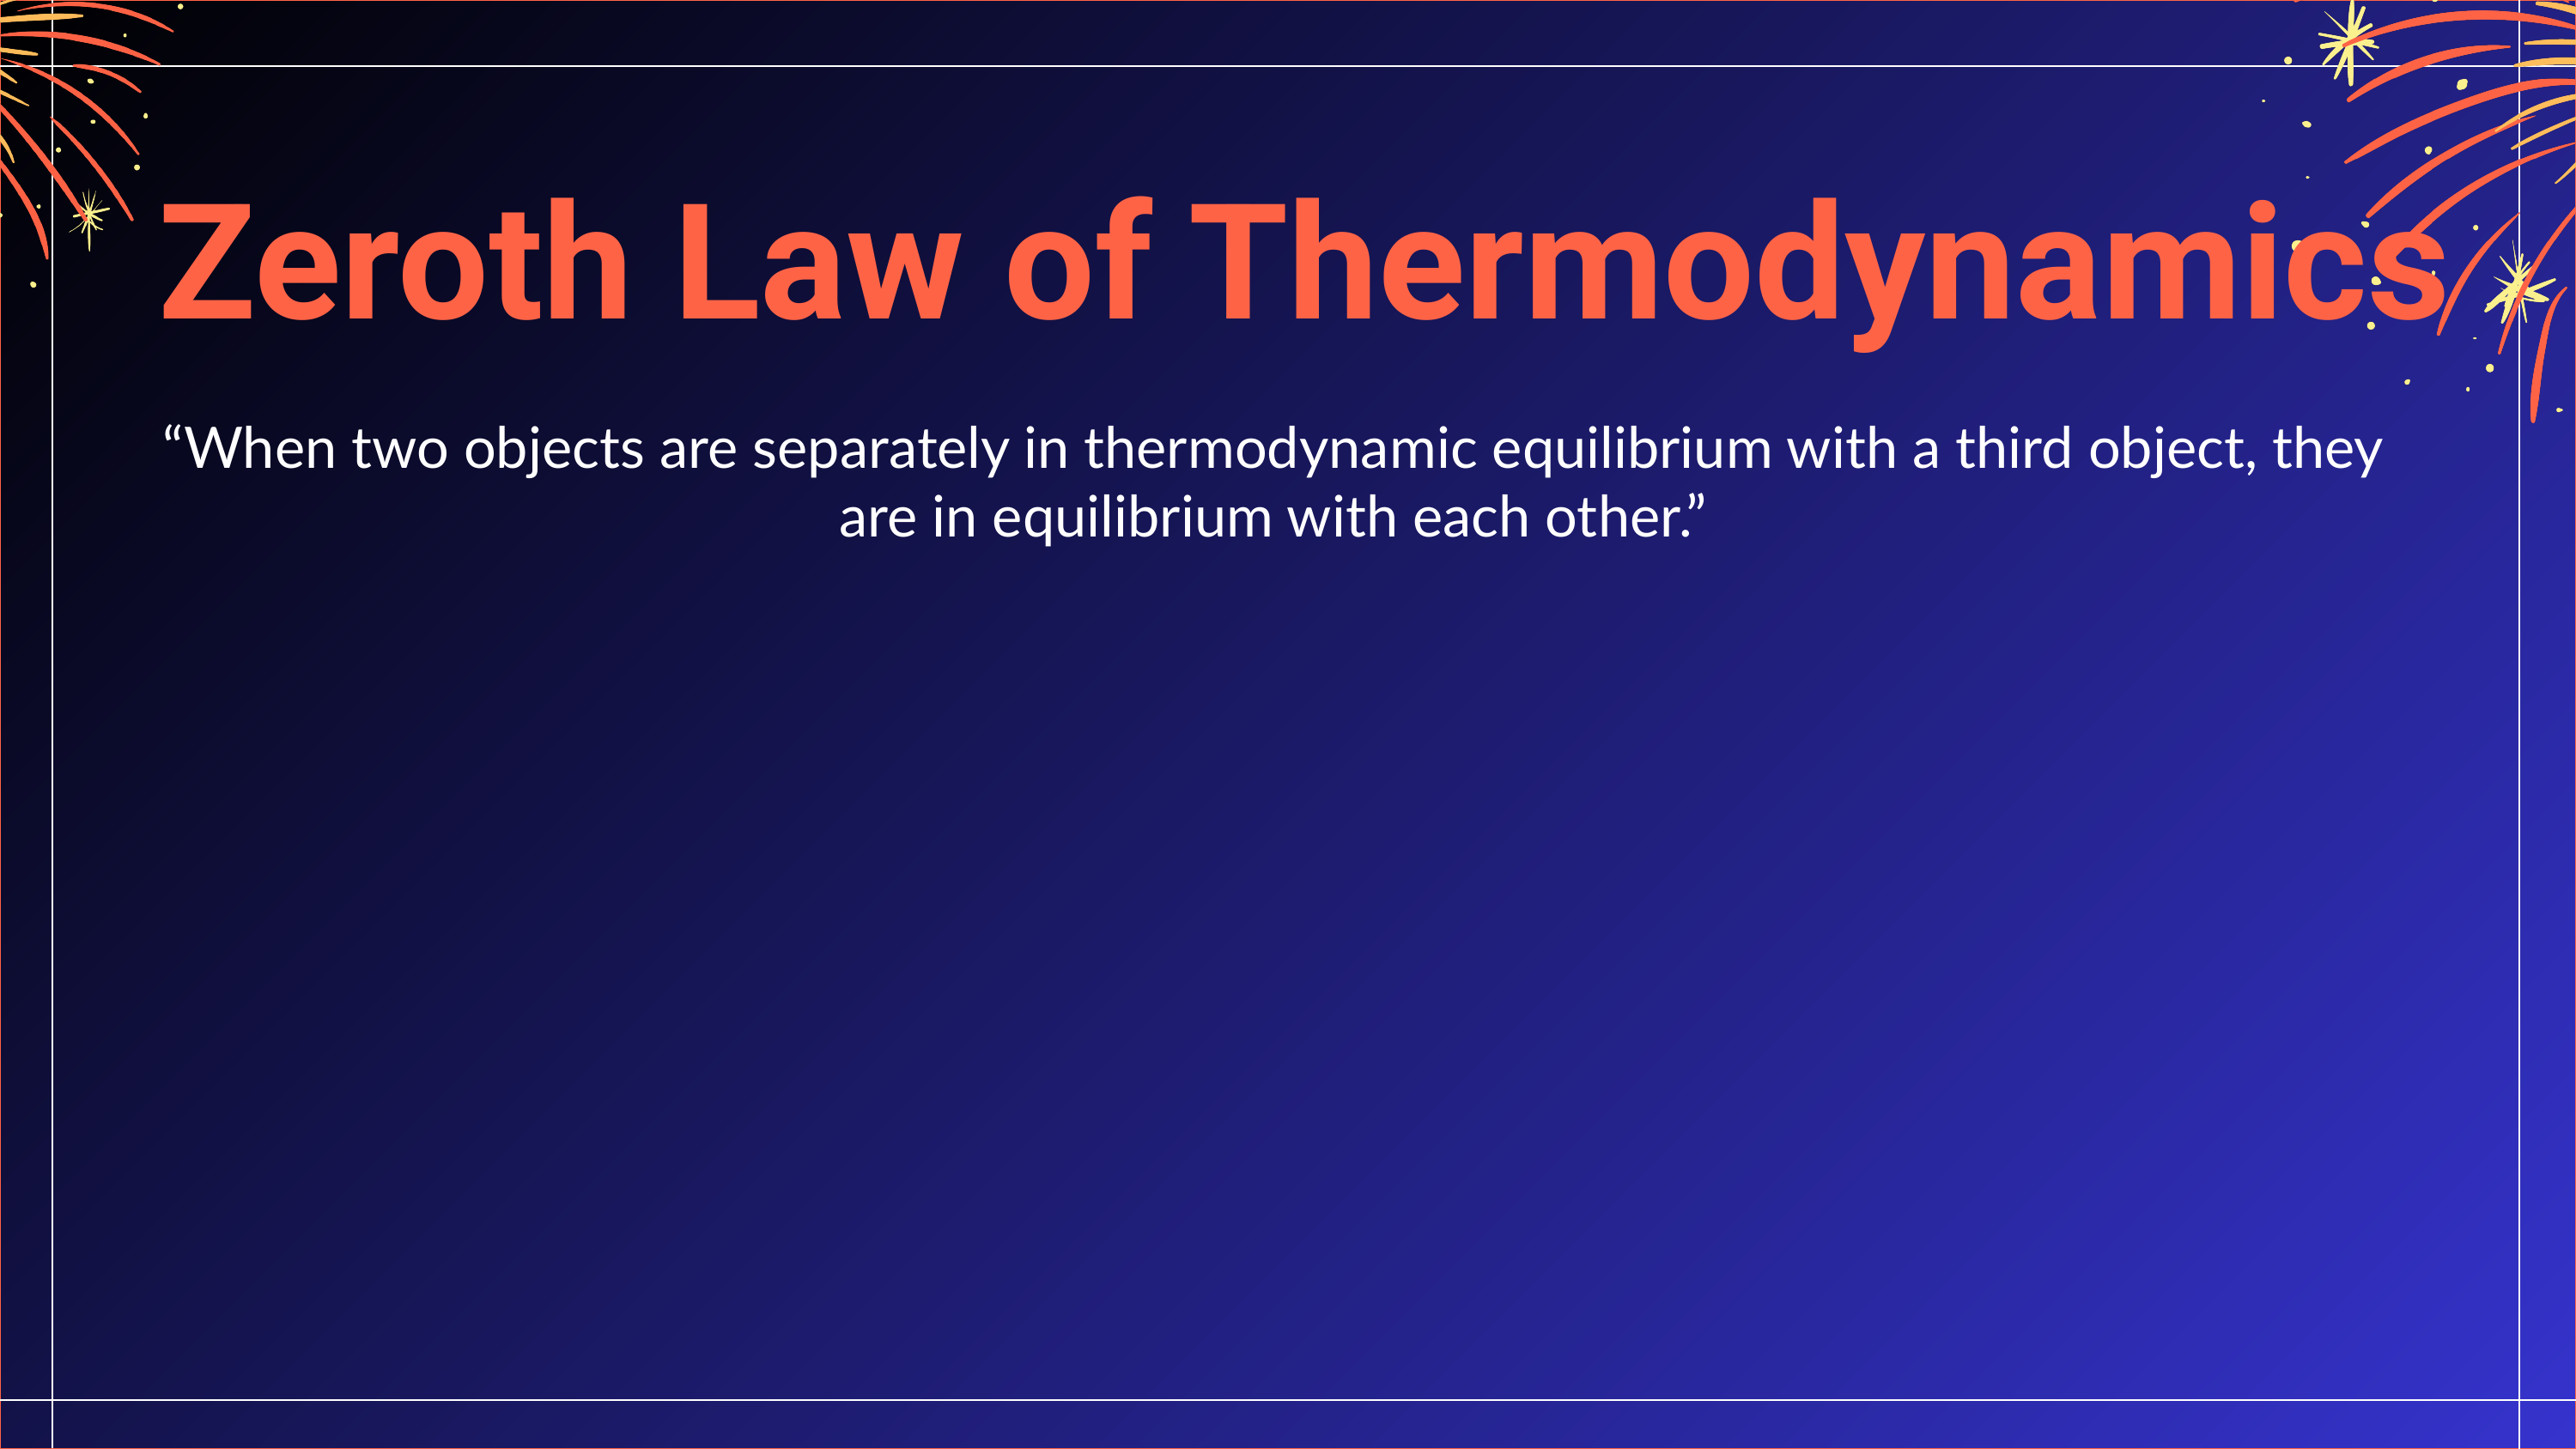

# Zeroth Law of Thermodynamics
“When two objects are separately in thermodynamic equilibrium with a third object, they are in equilibrium with each other.”